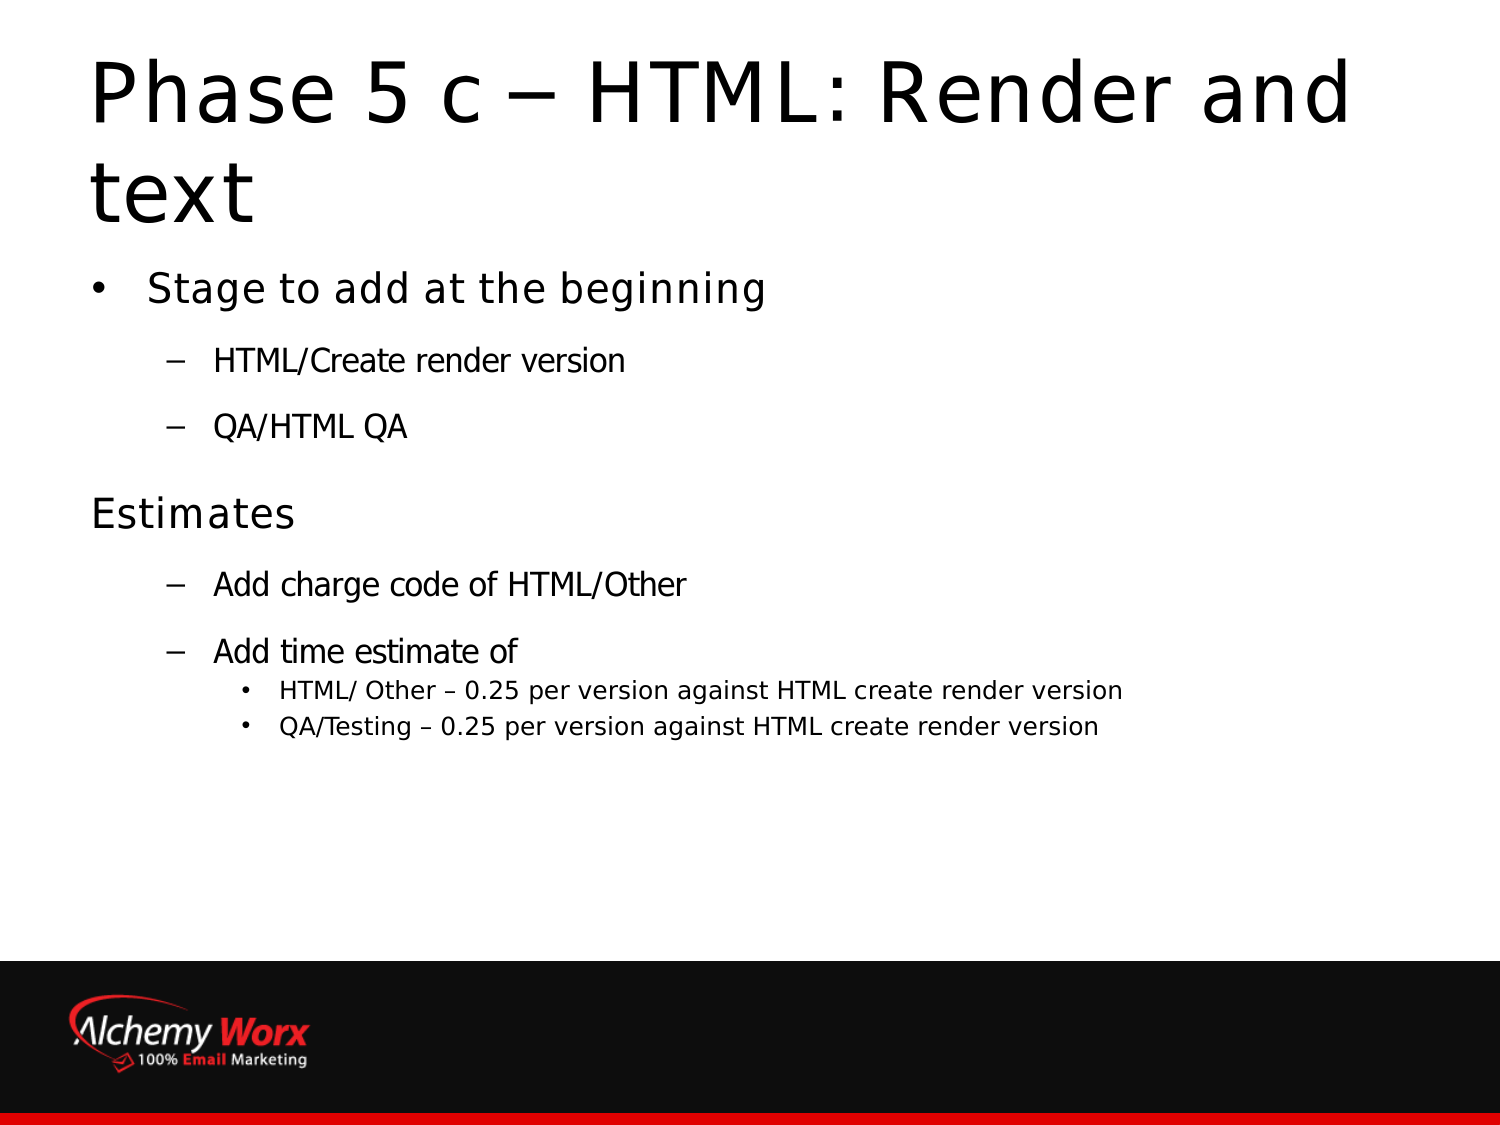

# Phase 5 c – HTML: Render and text

Stage to add at the beginning
HTML/Create render version
QA/HTML QA

Estimates
Add charge code of HTML/Other
Add time estimate of
HTML/ Other – 0.25 per version against HTML create render version
QA/Testing – 0.25 per version against HTML create render version